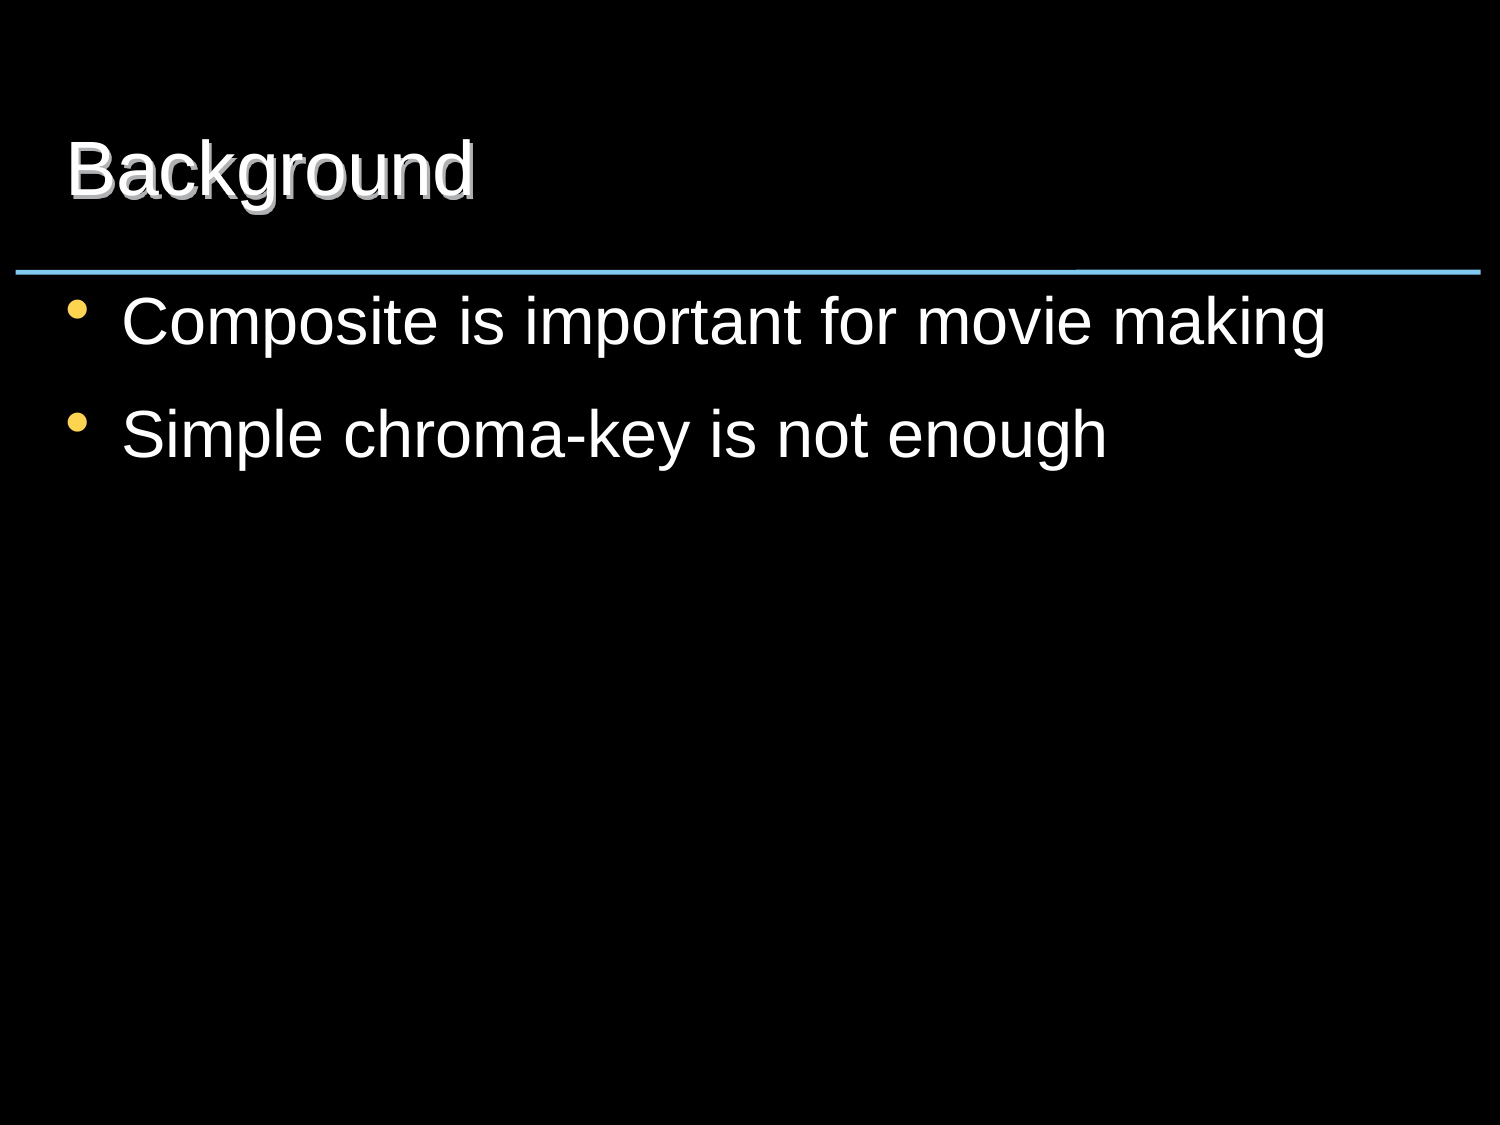

# Background
Composite is important for movie making
Simple chroma-key is not enough